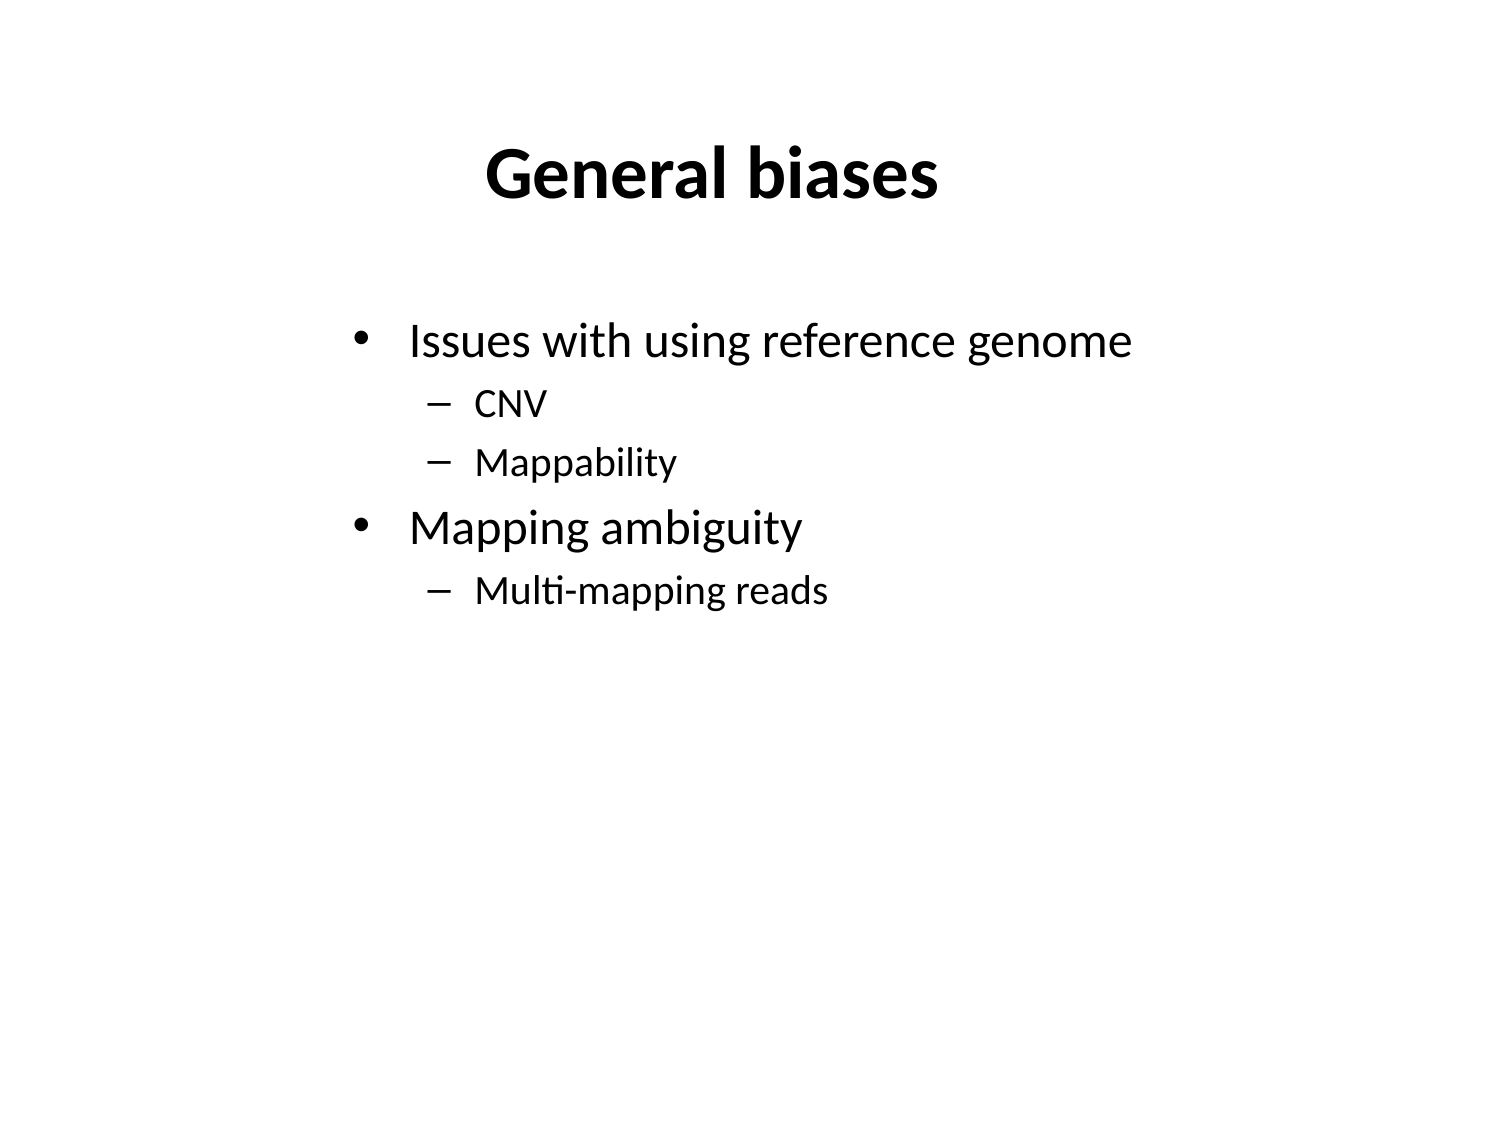

# General biases
Issues with using reference genome
CNV
Mappability
Mapping ambiguity
Multi-mapping reads